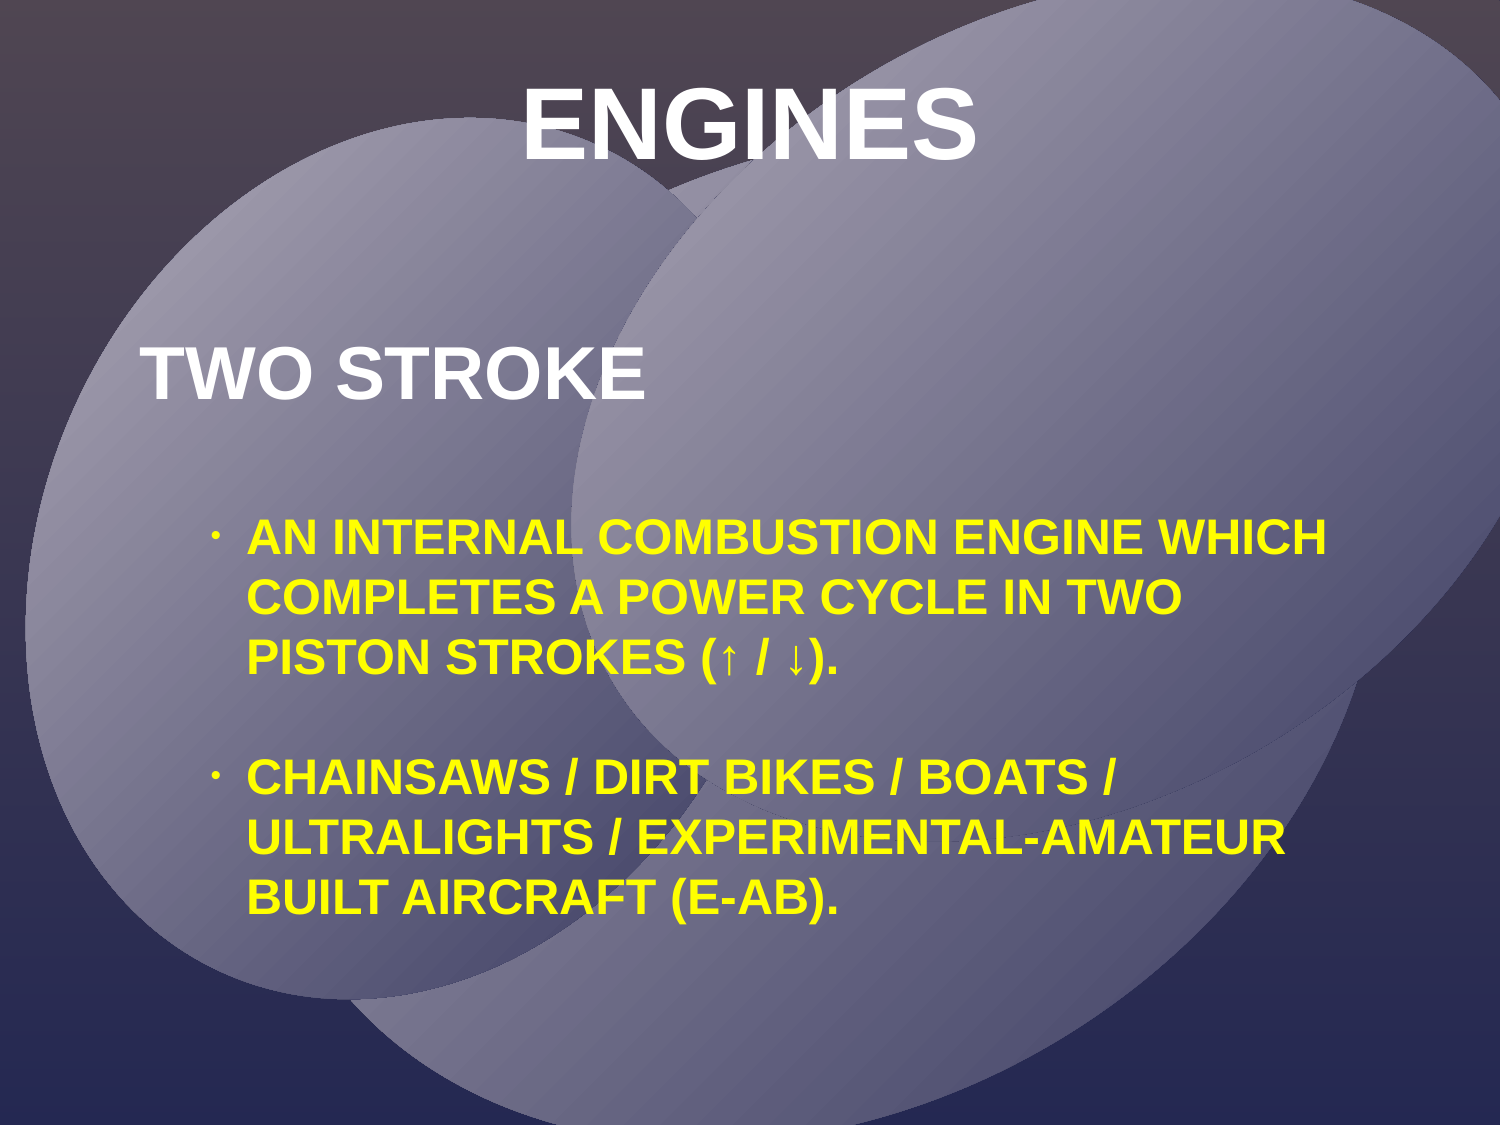

ENGINES
TWO STROKE

AN INTERNAL COMBUSTION ENGINE WHICH COMPLETES A POWER CYCLE IN TWO PISTON STROKES (↑ / ↓).

CHAINSAWS / DIRT BIKES / BOATS / ULTRALIGHTS / EXPERIMENTAL-AMATEUR BUILT AIRCRAFT (E-AB).